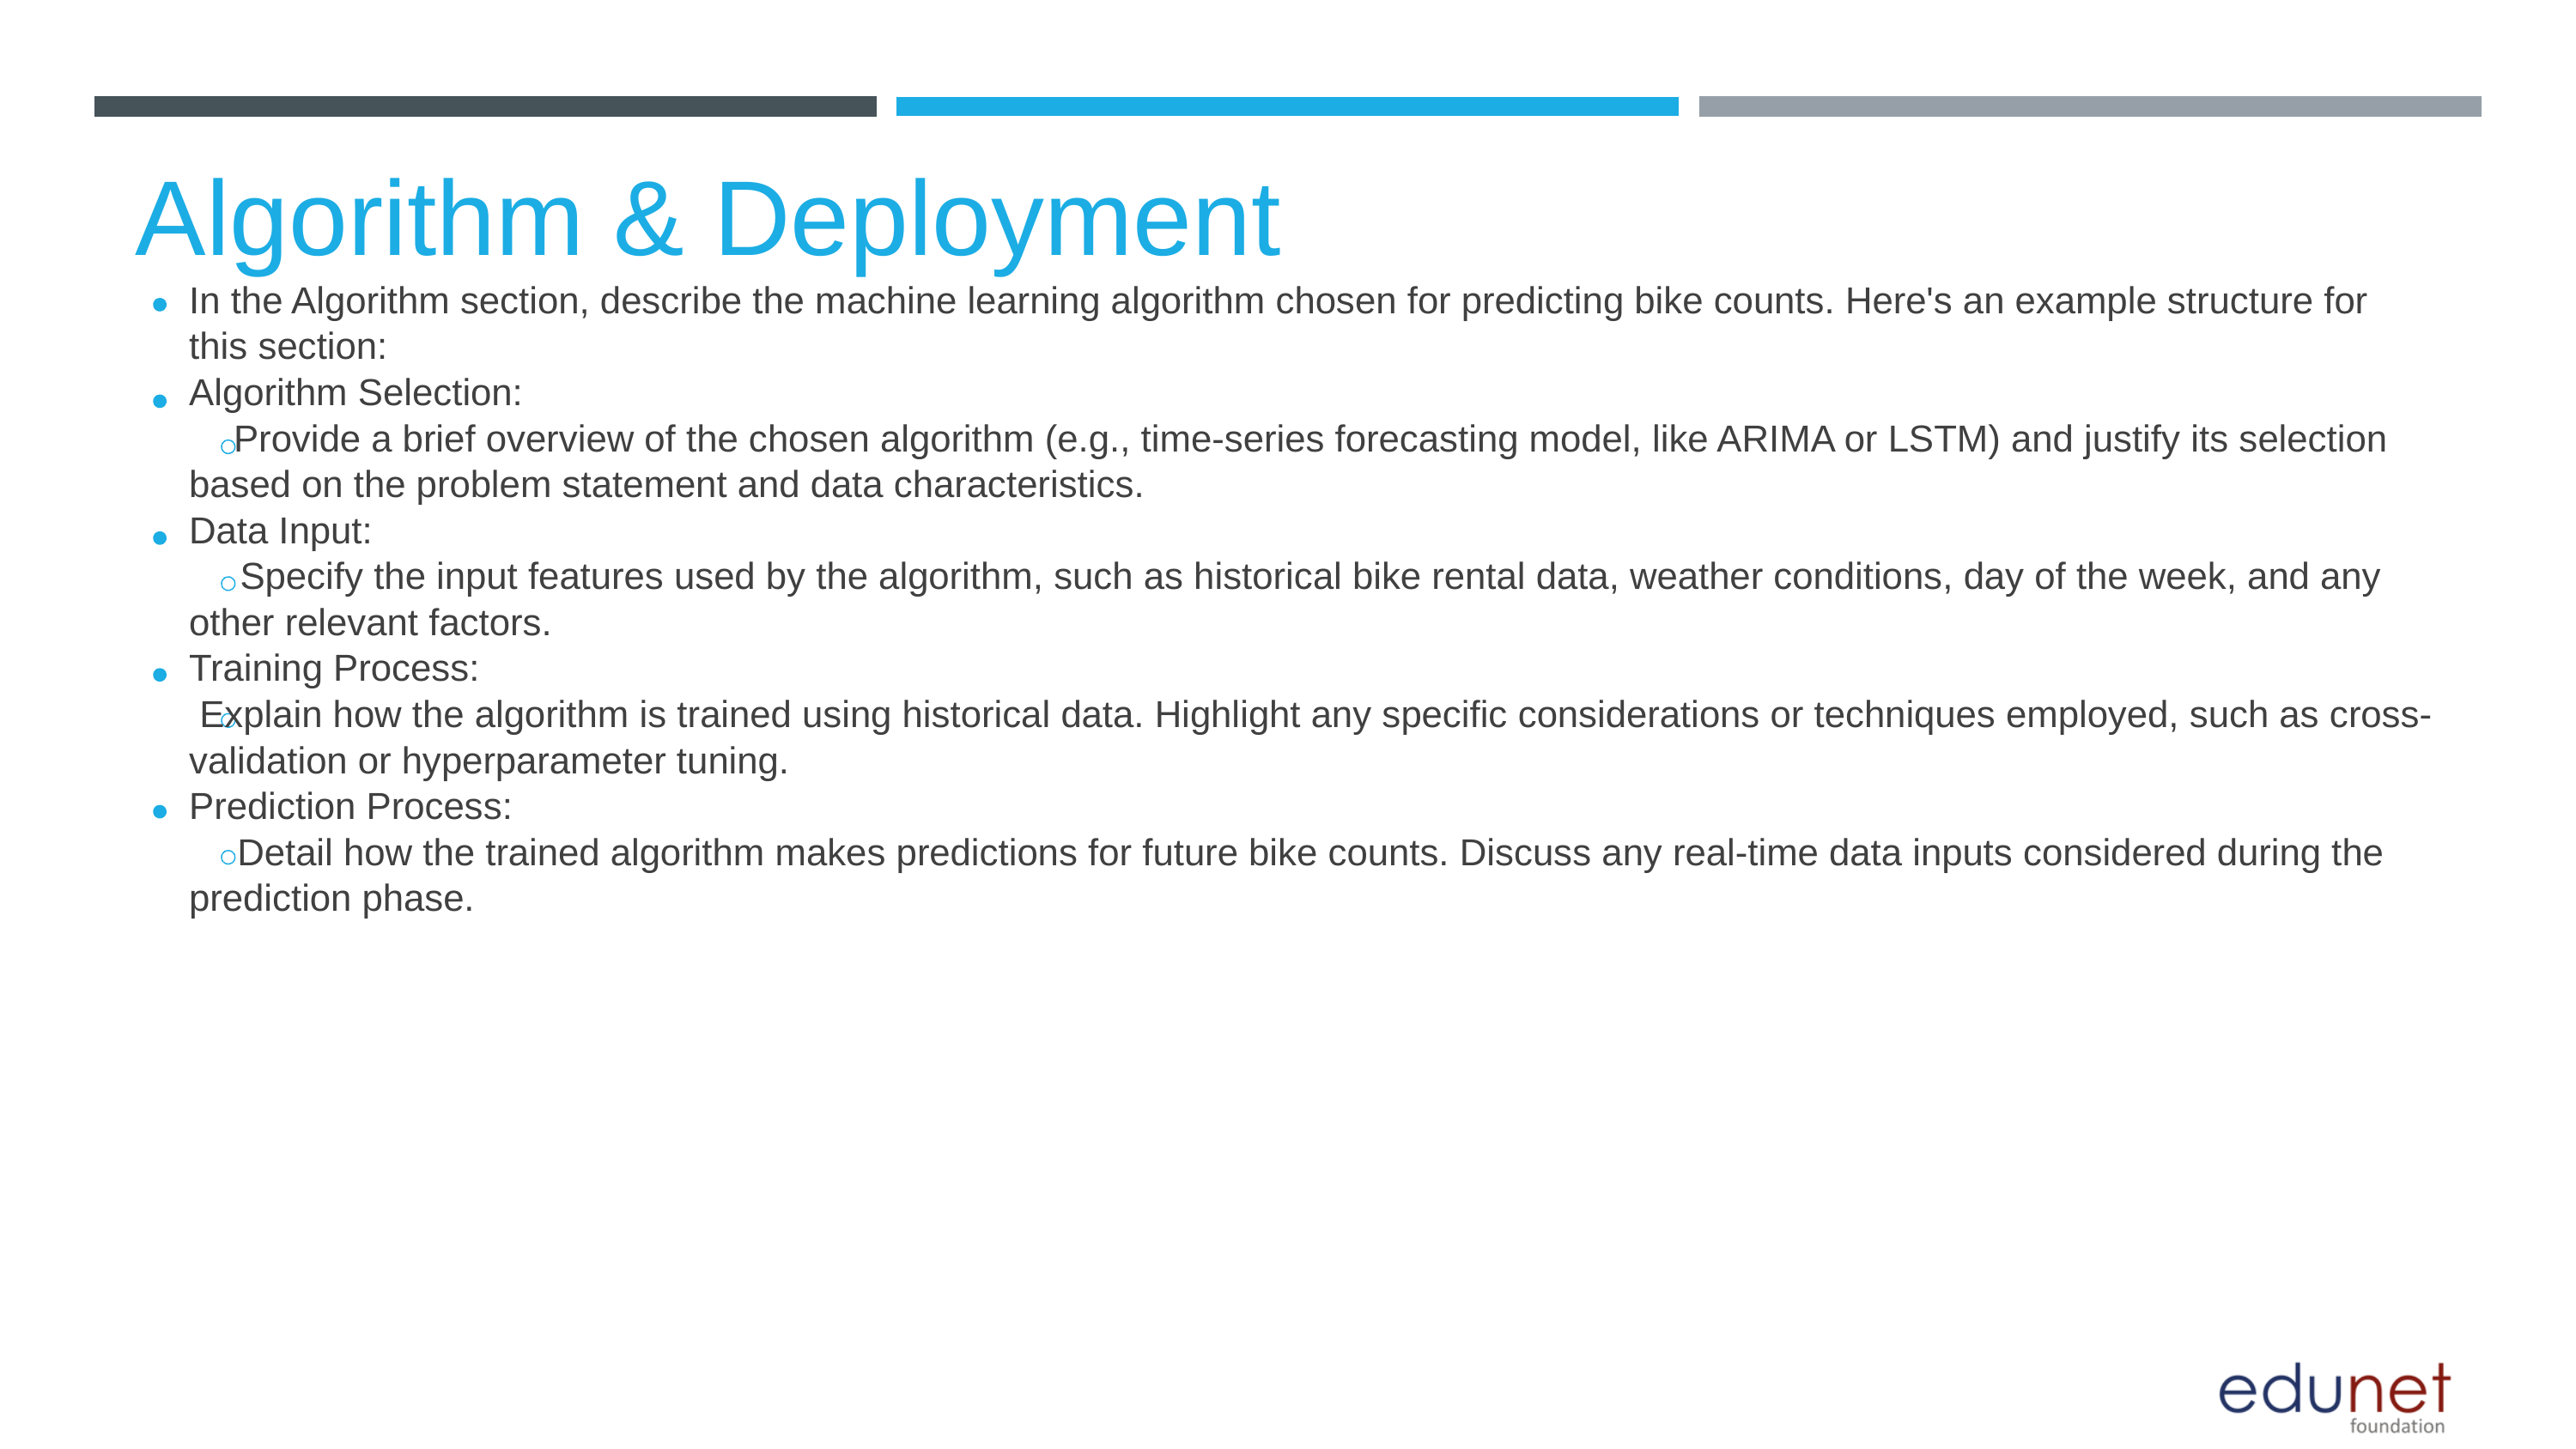

Algorithm & Deployment
In the Algorithm section, describe the machine learning algorithm chosen for predicting bike counts. Here's an example structure for this section:
Algorithm Selection:
Provide a brief overview of the chosen algorithm (e.g., time-series forecasting model, like ARIMA or LSTM) and justify its selection
based on the problem statement and data characteristics.
Data Input:
Specify the input features used by the algorithm, such as historical bike rental data, weather conditions, day of the week, and any
other relevant factors.
Training Process:
Explain how the algorithm is trained using historical data. Highlight any specific considerations or techniques employed, such as cross-
validation or hyperparameter tuning.
Prediction Process:
Detail how the trained algorithm makes predictions for future bike counts. Discuss any real-time data inputs considered during the
prediction phase.